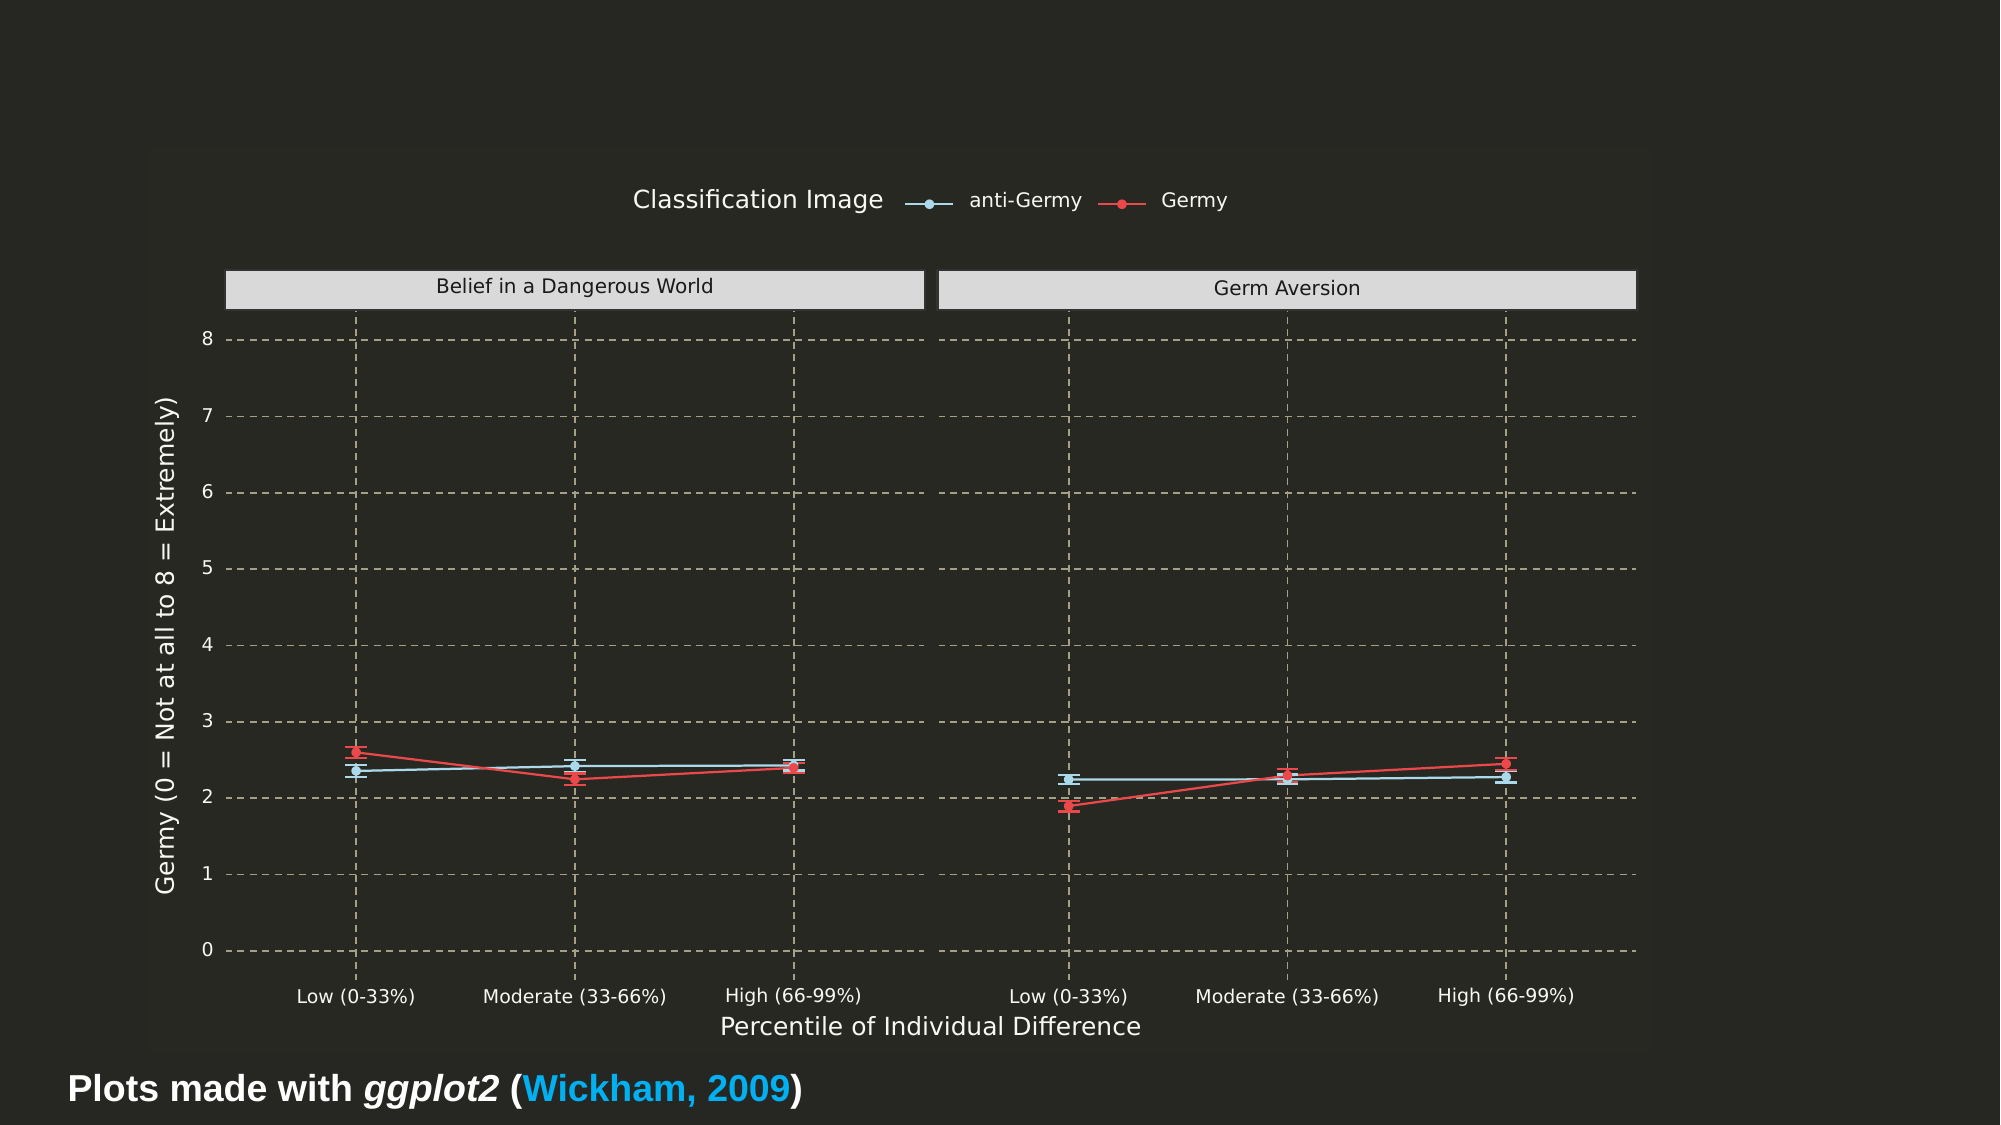

Classification Image
anti-Germy
Germy

Belief in a Dangerous World
Germ Aversion

8

7

6

5

Germy (0 = Not at all to 8 = Extremely)
4

3

2

1

0

High (66-99%)
High (66-99%)
Moderate (33-66%)
Moderate (33-66%)
Low (0-33%)
Low (0-33%)
Percentile of Individual Difference
Plots made with ggplot2 (Wickham, 2009)